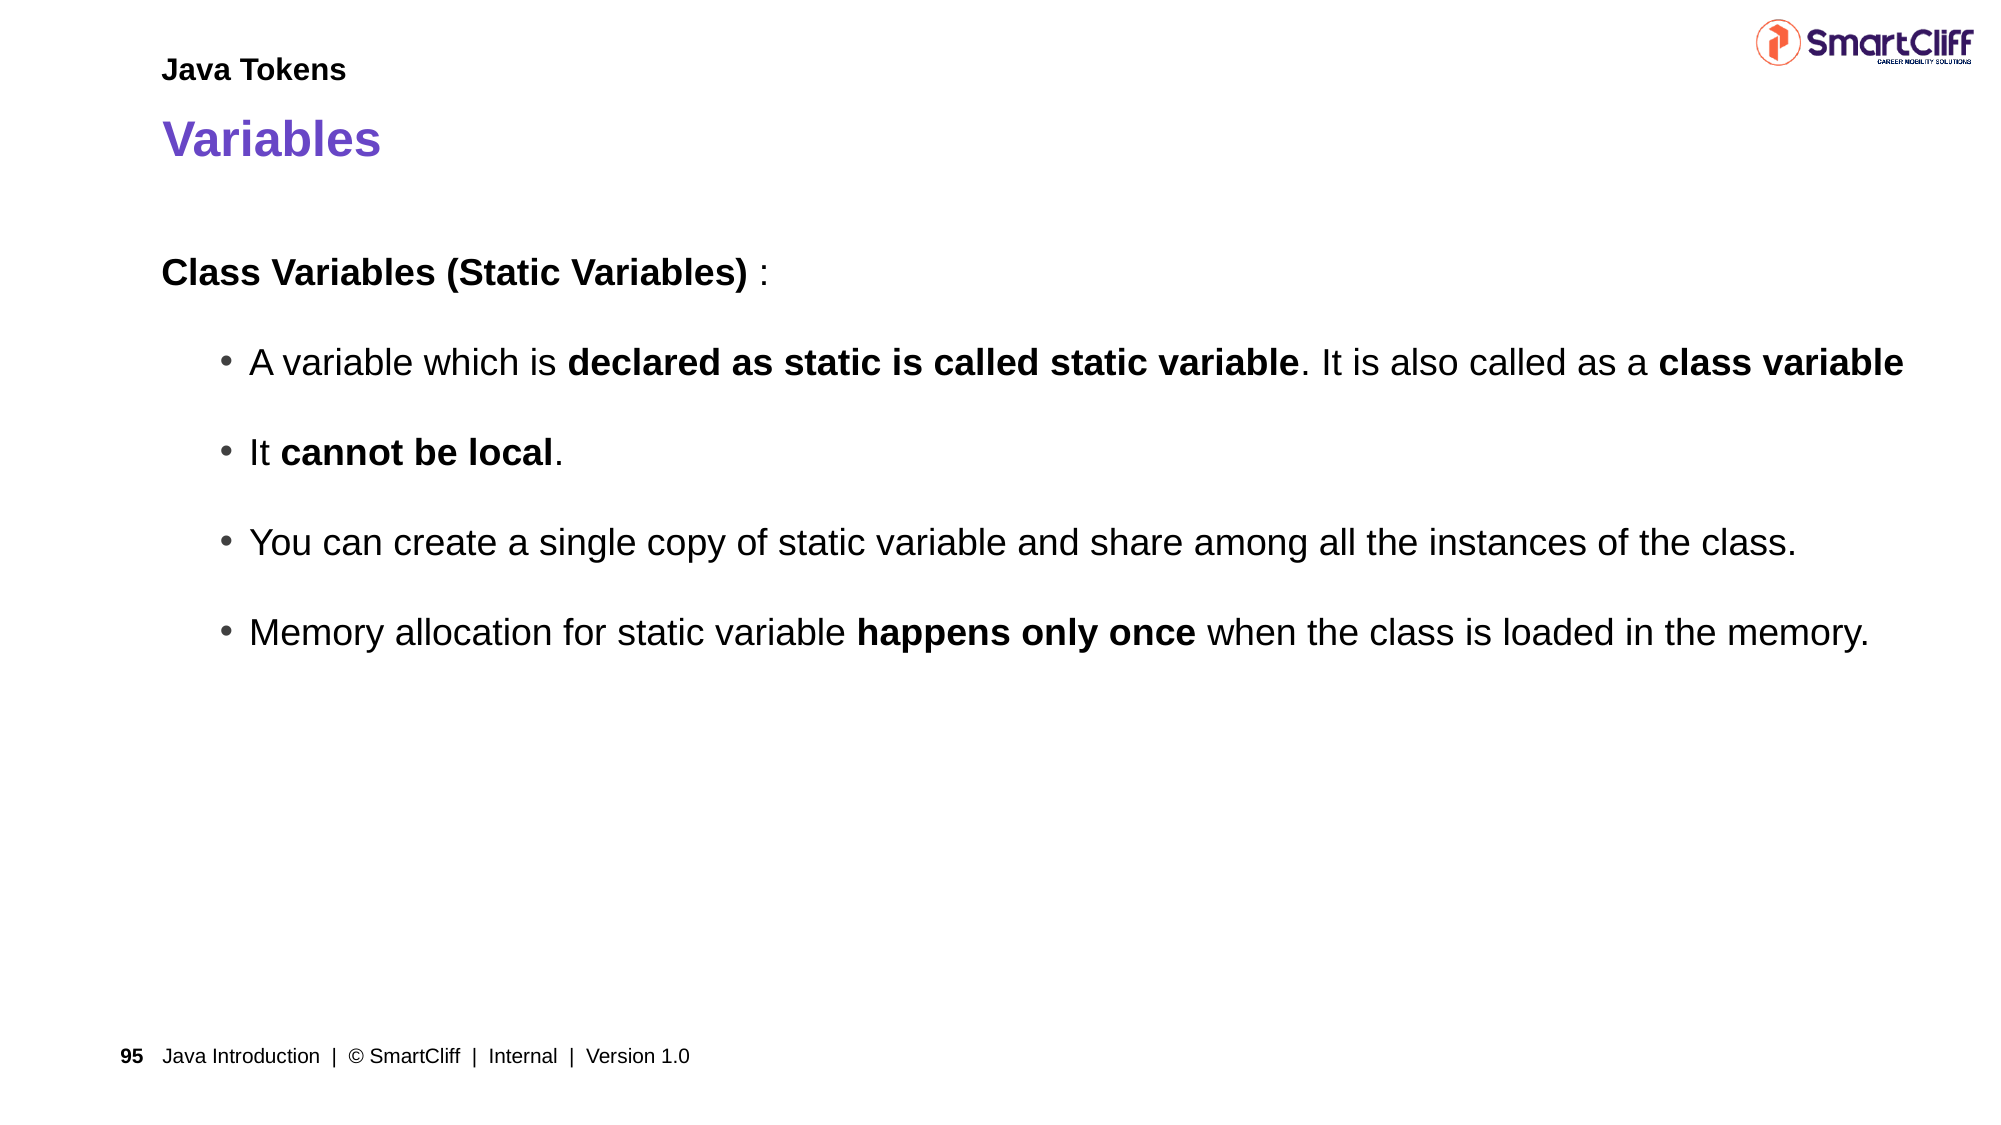

Java Tokens
# Variables
Class Variables (Static Variables) :
A variable which is declared as static is called static variable. It is also called as a class variable
It cannot be local.
You can create a single copy of static variable and share among all the instances of the class.
Memory allocation for static variable happens only once when the class is loaded in the memory.
Java Introduction  |  © SmartCliff  |  Internal  |  Version 1.0
95